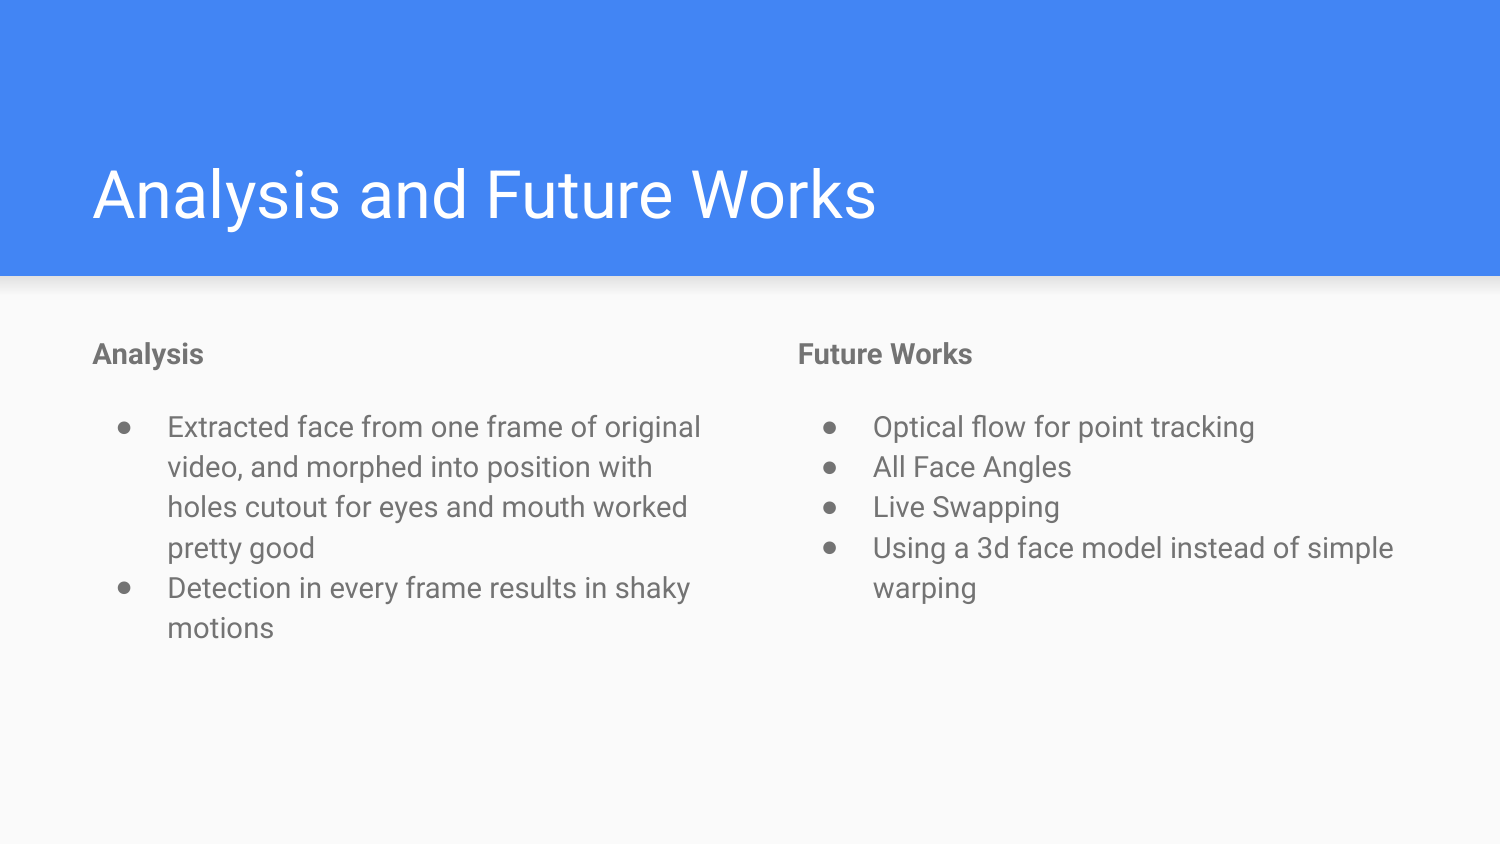

# Analysis and Future Works
Analysis
Extracted face from one frame of original video, and morphed into position with holes cutout for eyes and mouth worked pretty good
Detection in every frame results in shaky motions
Future Works
Optical flow for point tracking
All Face Angles
Live Swapping
Using a 3d face model instead of simple warping